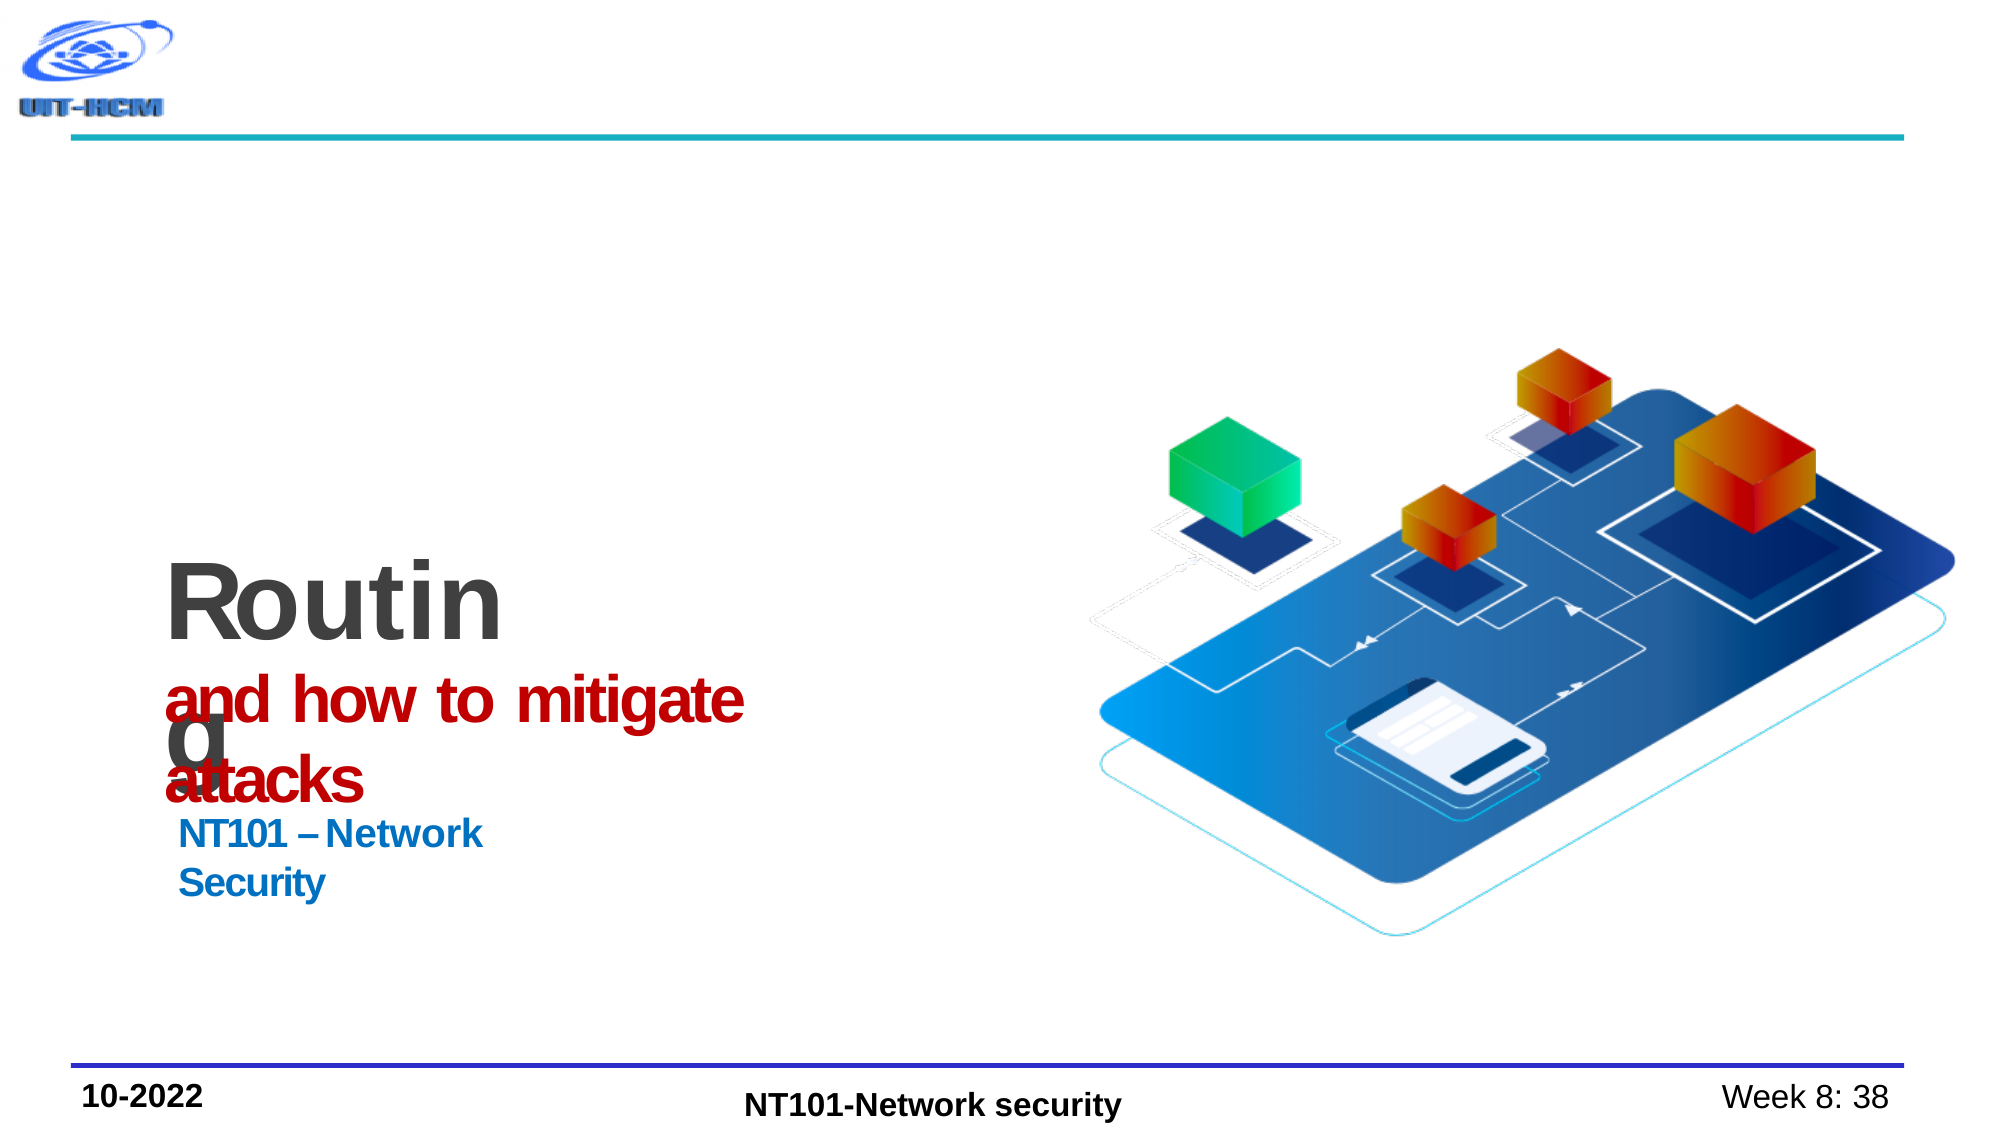

Routing
and how to mitigate attacks
NT101 – Network Security